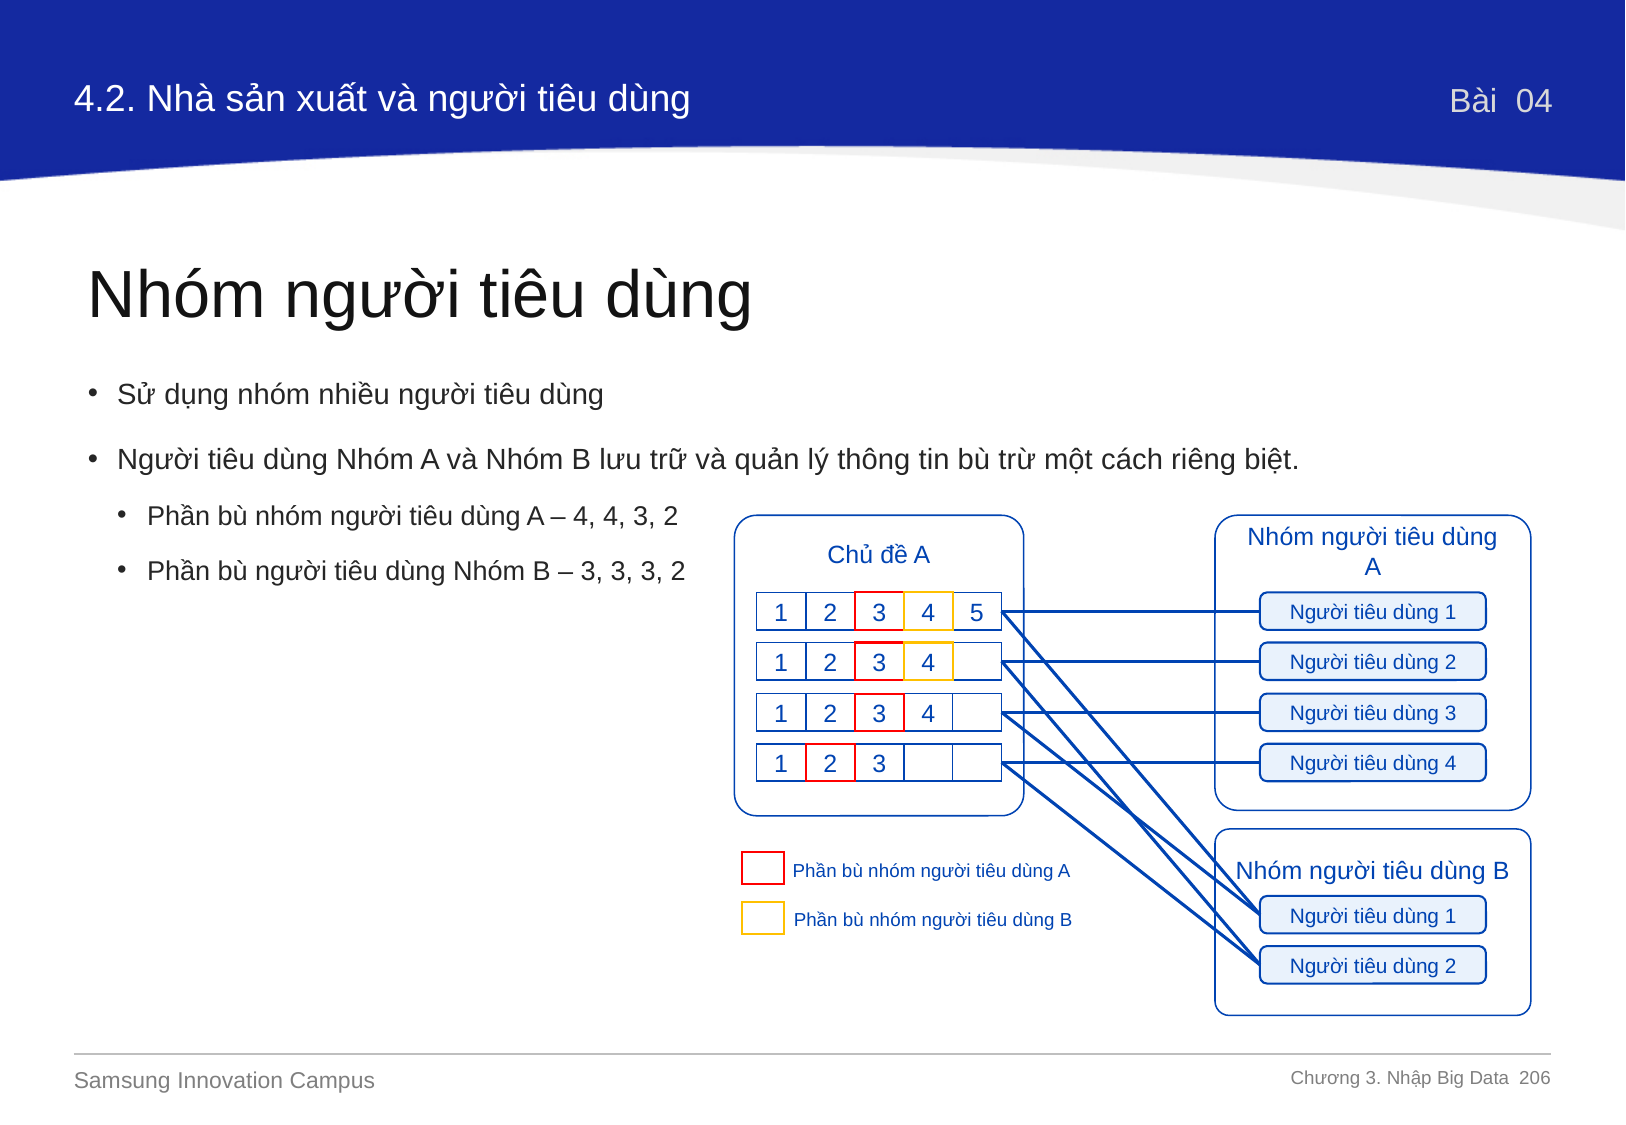

4.2. Nhà sản xuất và người tiêu dùng
Bài  04
Nhóm người tiêu dùng
Sử dụng nhóm nhiều người tiêu dùng
Người tiêu dùng Nhóm A và Nhóm B lưu trữ và quản lý thông tin bù trừ một cách riêng biệt.
Phần bù nhóm người tiêu dùng A – 4, 4, 3, 2
Phần bù người tiêu dùng Nhóm B – 3, 3, 3, 2
Chủ đề A

Nhóm người tiêu dùng A

1
2
3
4
5
Người tiêu dùng 1
1
2
3
4

Người tiêu dùng 2
Người tiêu dùng 3
1
2
3
4

Người tiêu dùng 4
1
2
3

Nhóm người tiêu dùng B

Phần bù nhóm người tiêu dùng A

Người tiêu dùng 1
Phần bù nhóm người tiêu dùng B

Người tiêu dùng 2